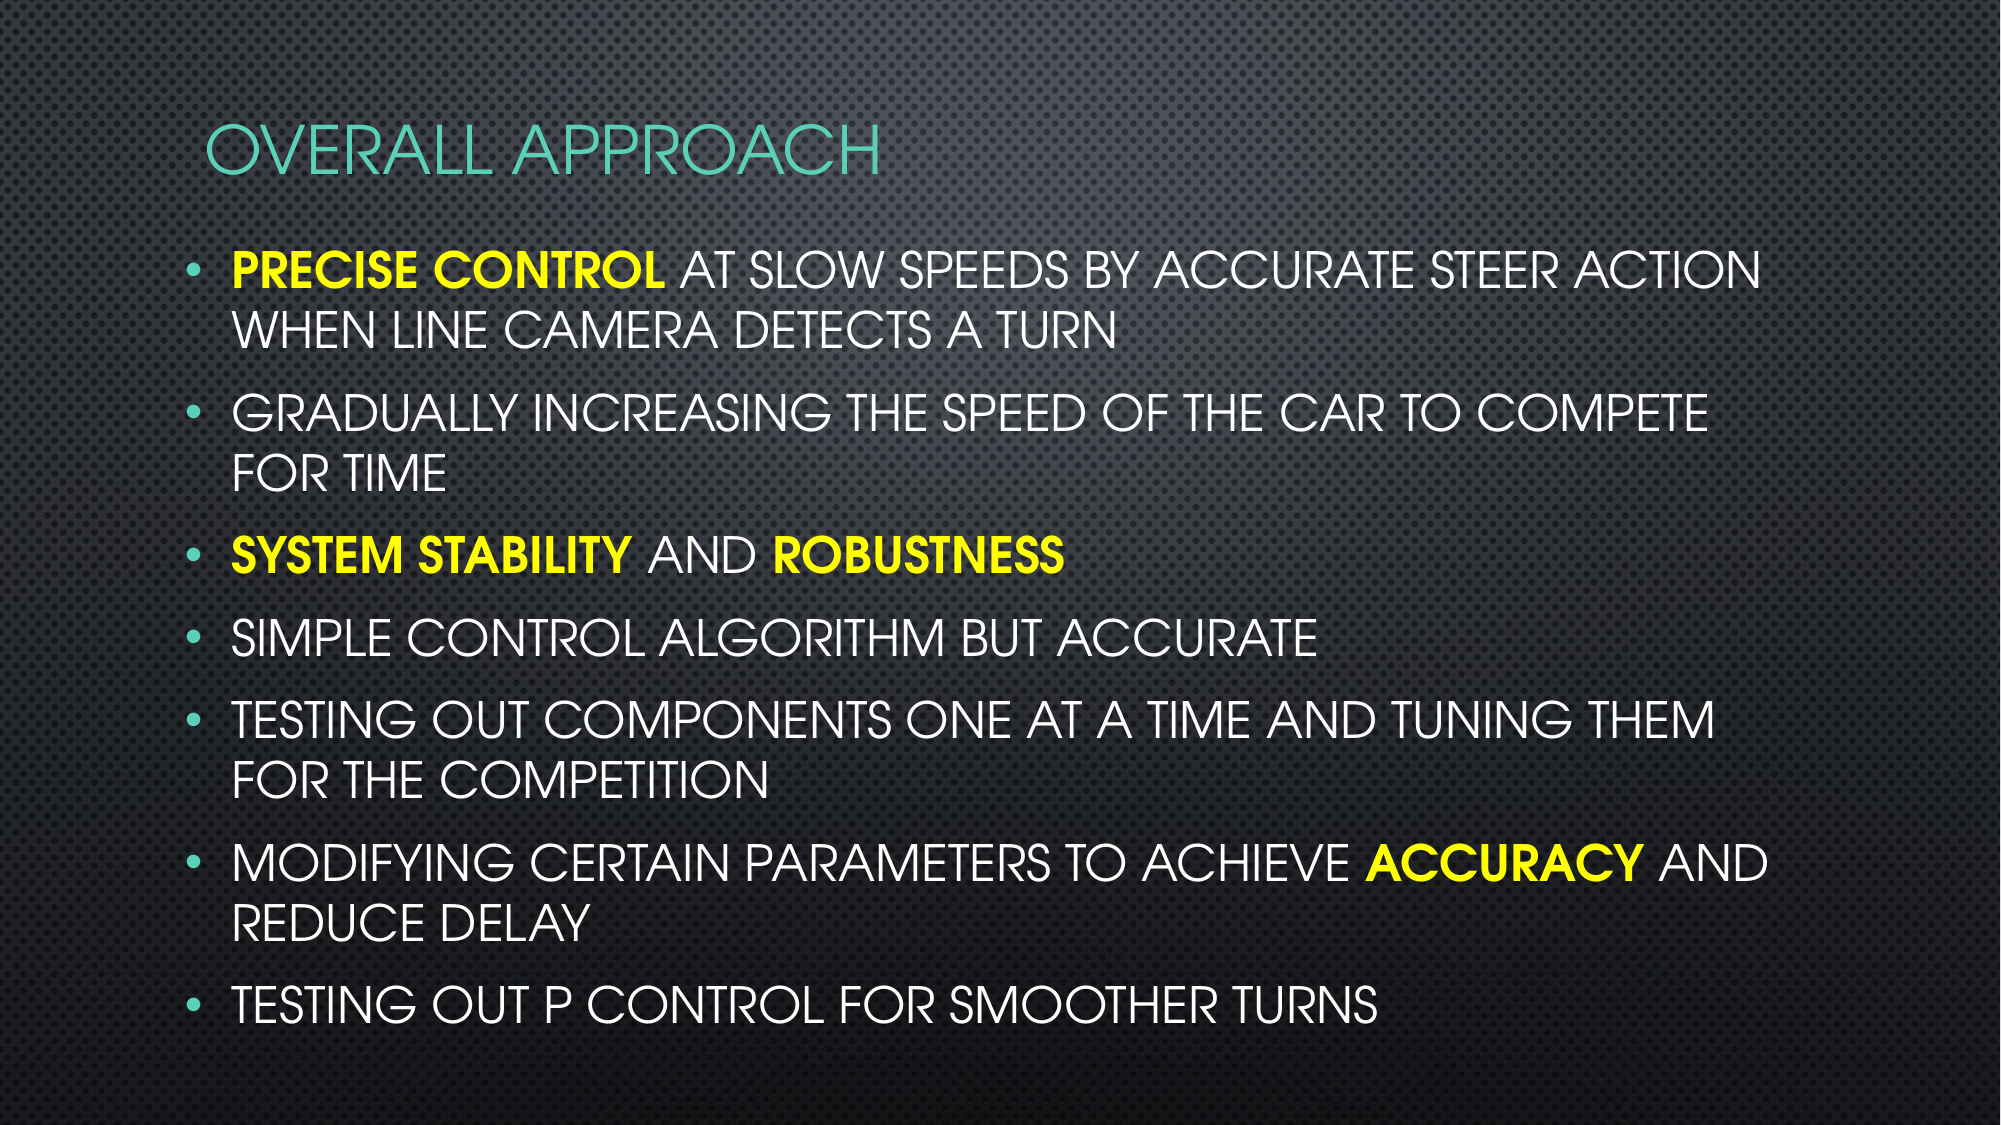

# Overall approach
Precise control at slow speeds by accurate steer action when line camera detects a turn
Gradually increasing the speed of the car to compete for time
System stability and robustness
Simple control algorithm but accurate
Testing out components one at a time and tuning them for the competition
Modifying certain parameters to achieve accuracy and reduce delay
Testing out p control for smoother turns